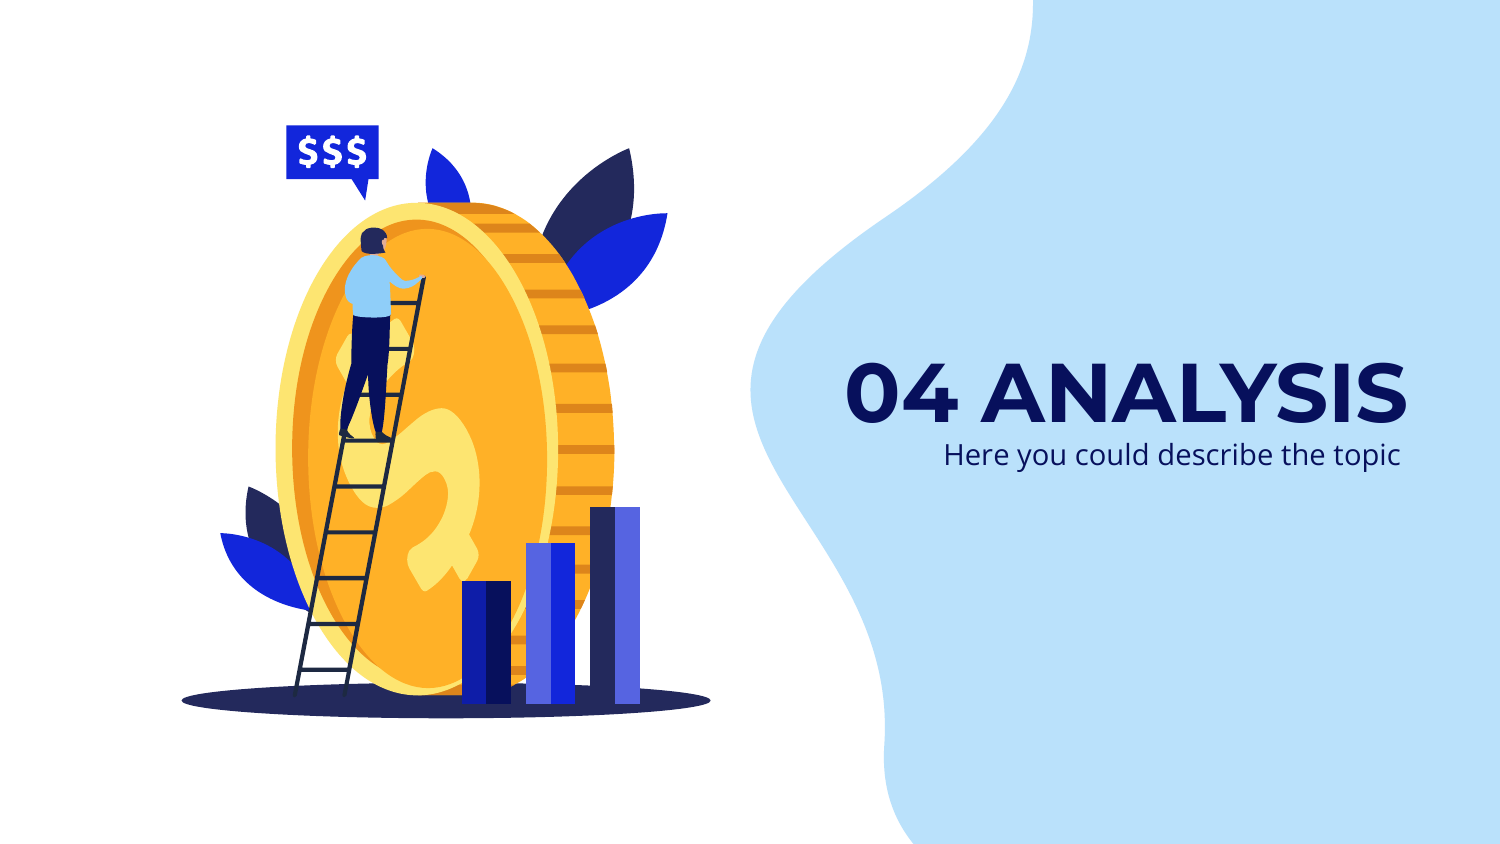

# 04 ANALYSIS

Here you could describe the topic